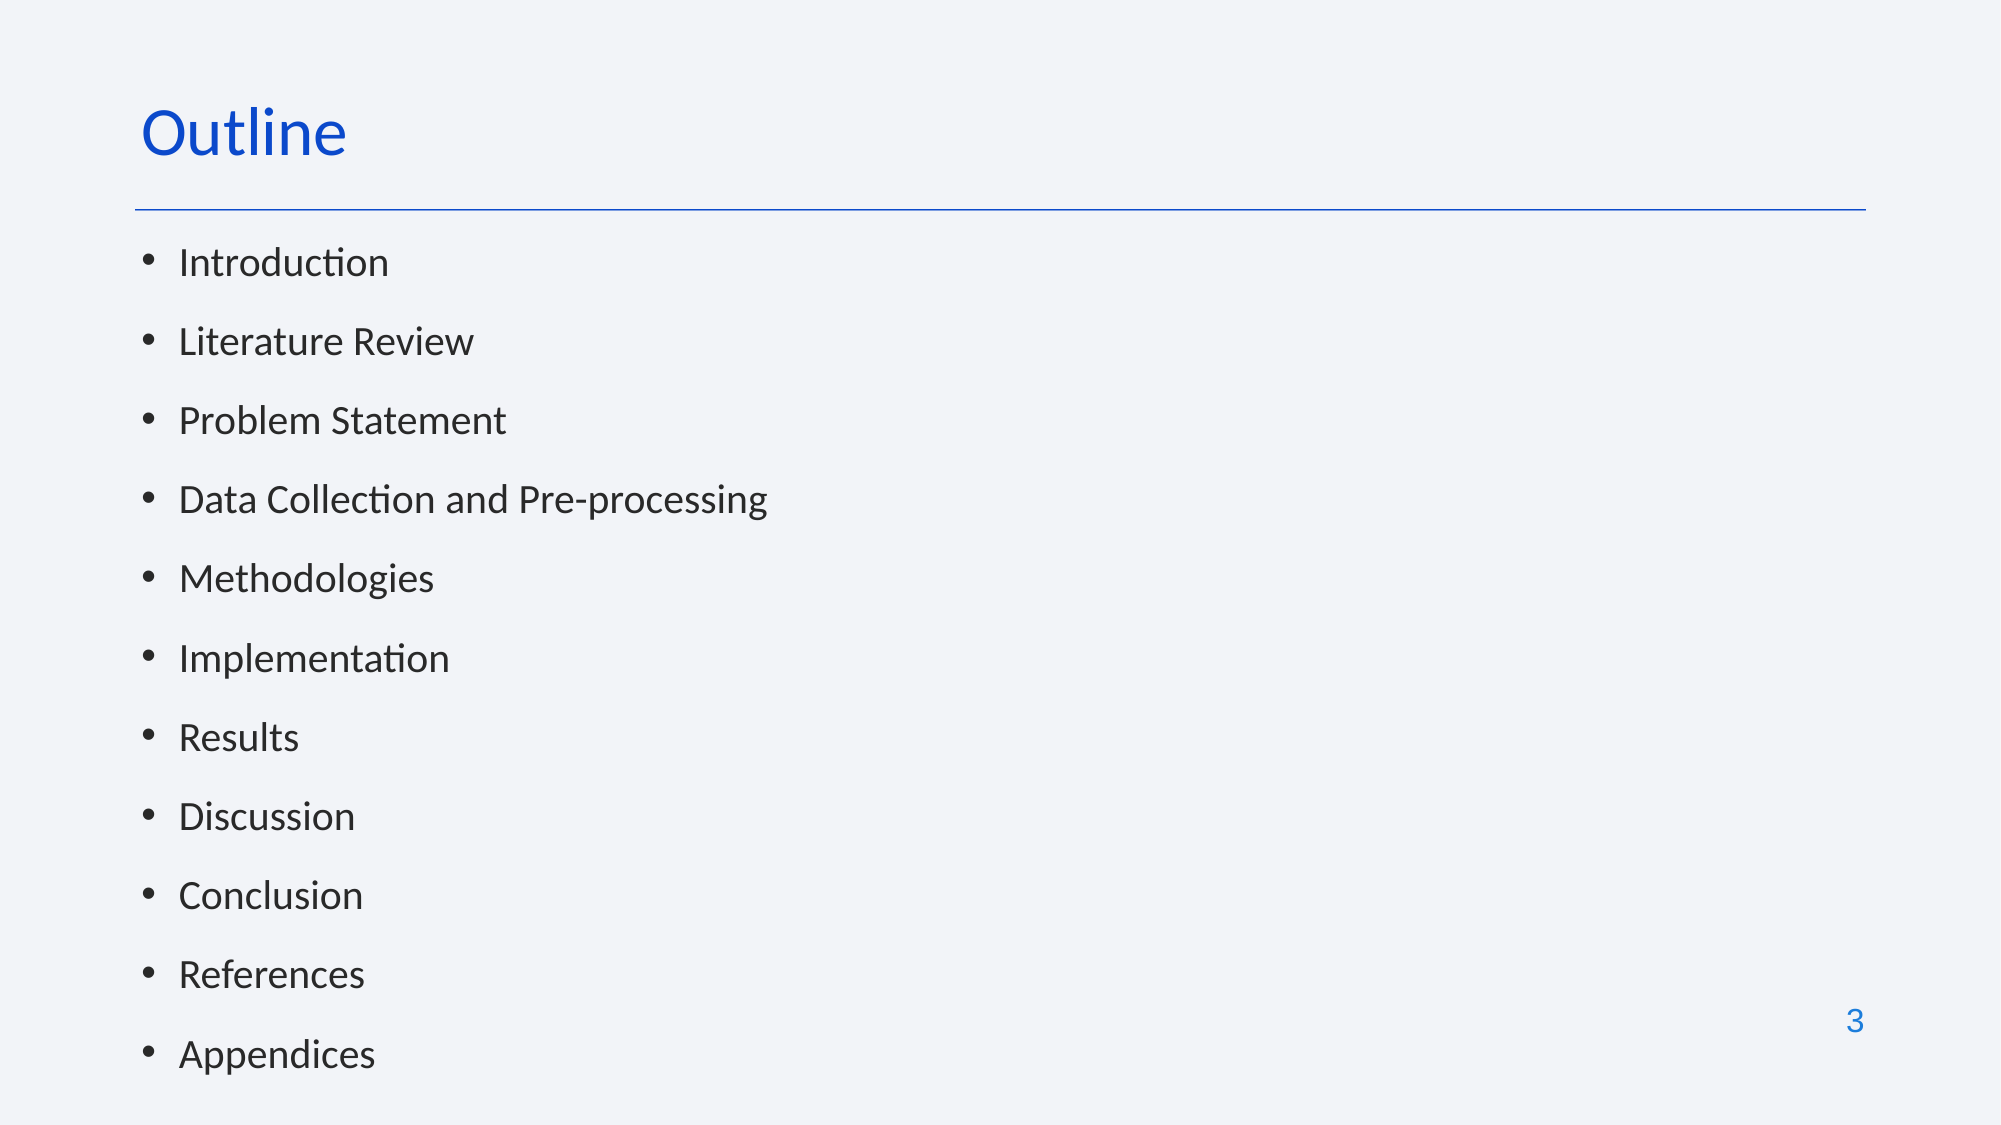

Outline
Introduction
Literature Review
Problem Statement
Data Collection and Pre-processing
Methodologies
Implementation
Results
Discussion
Conclusion
References
Appendices
3